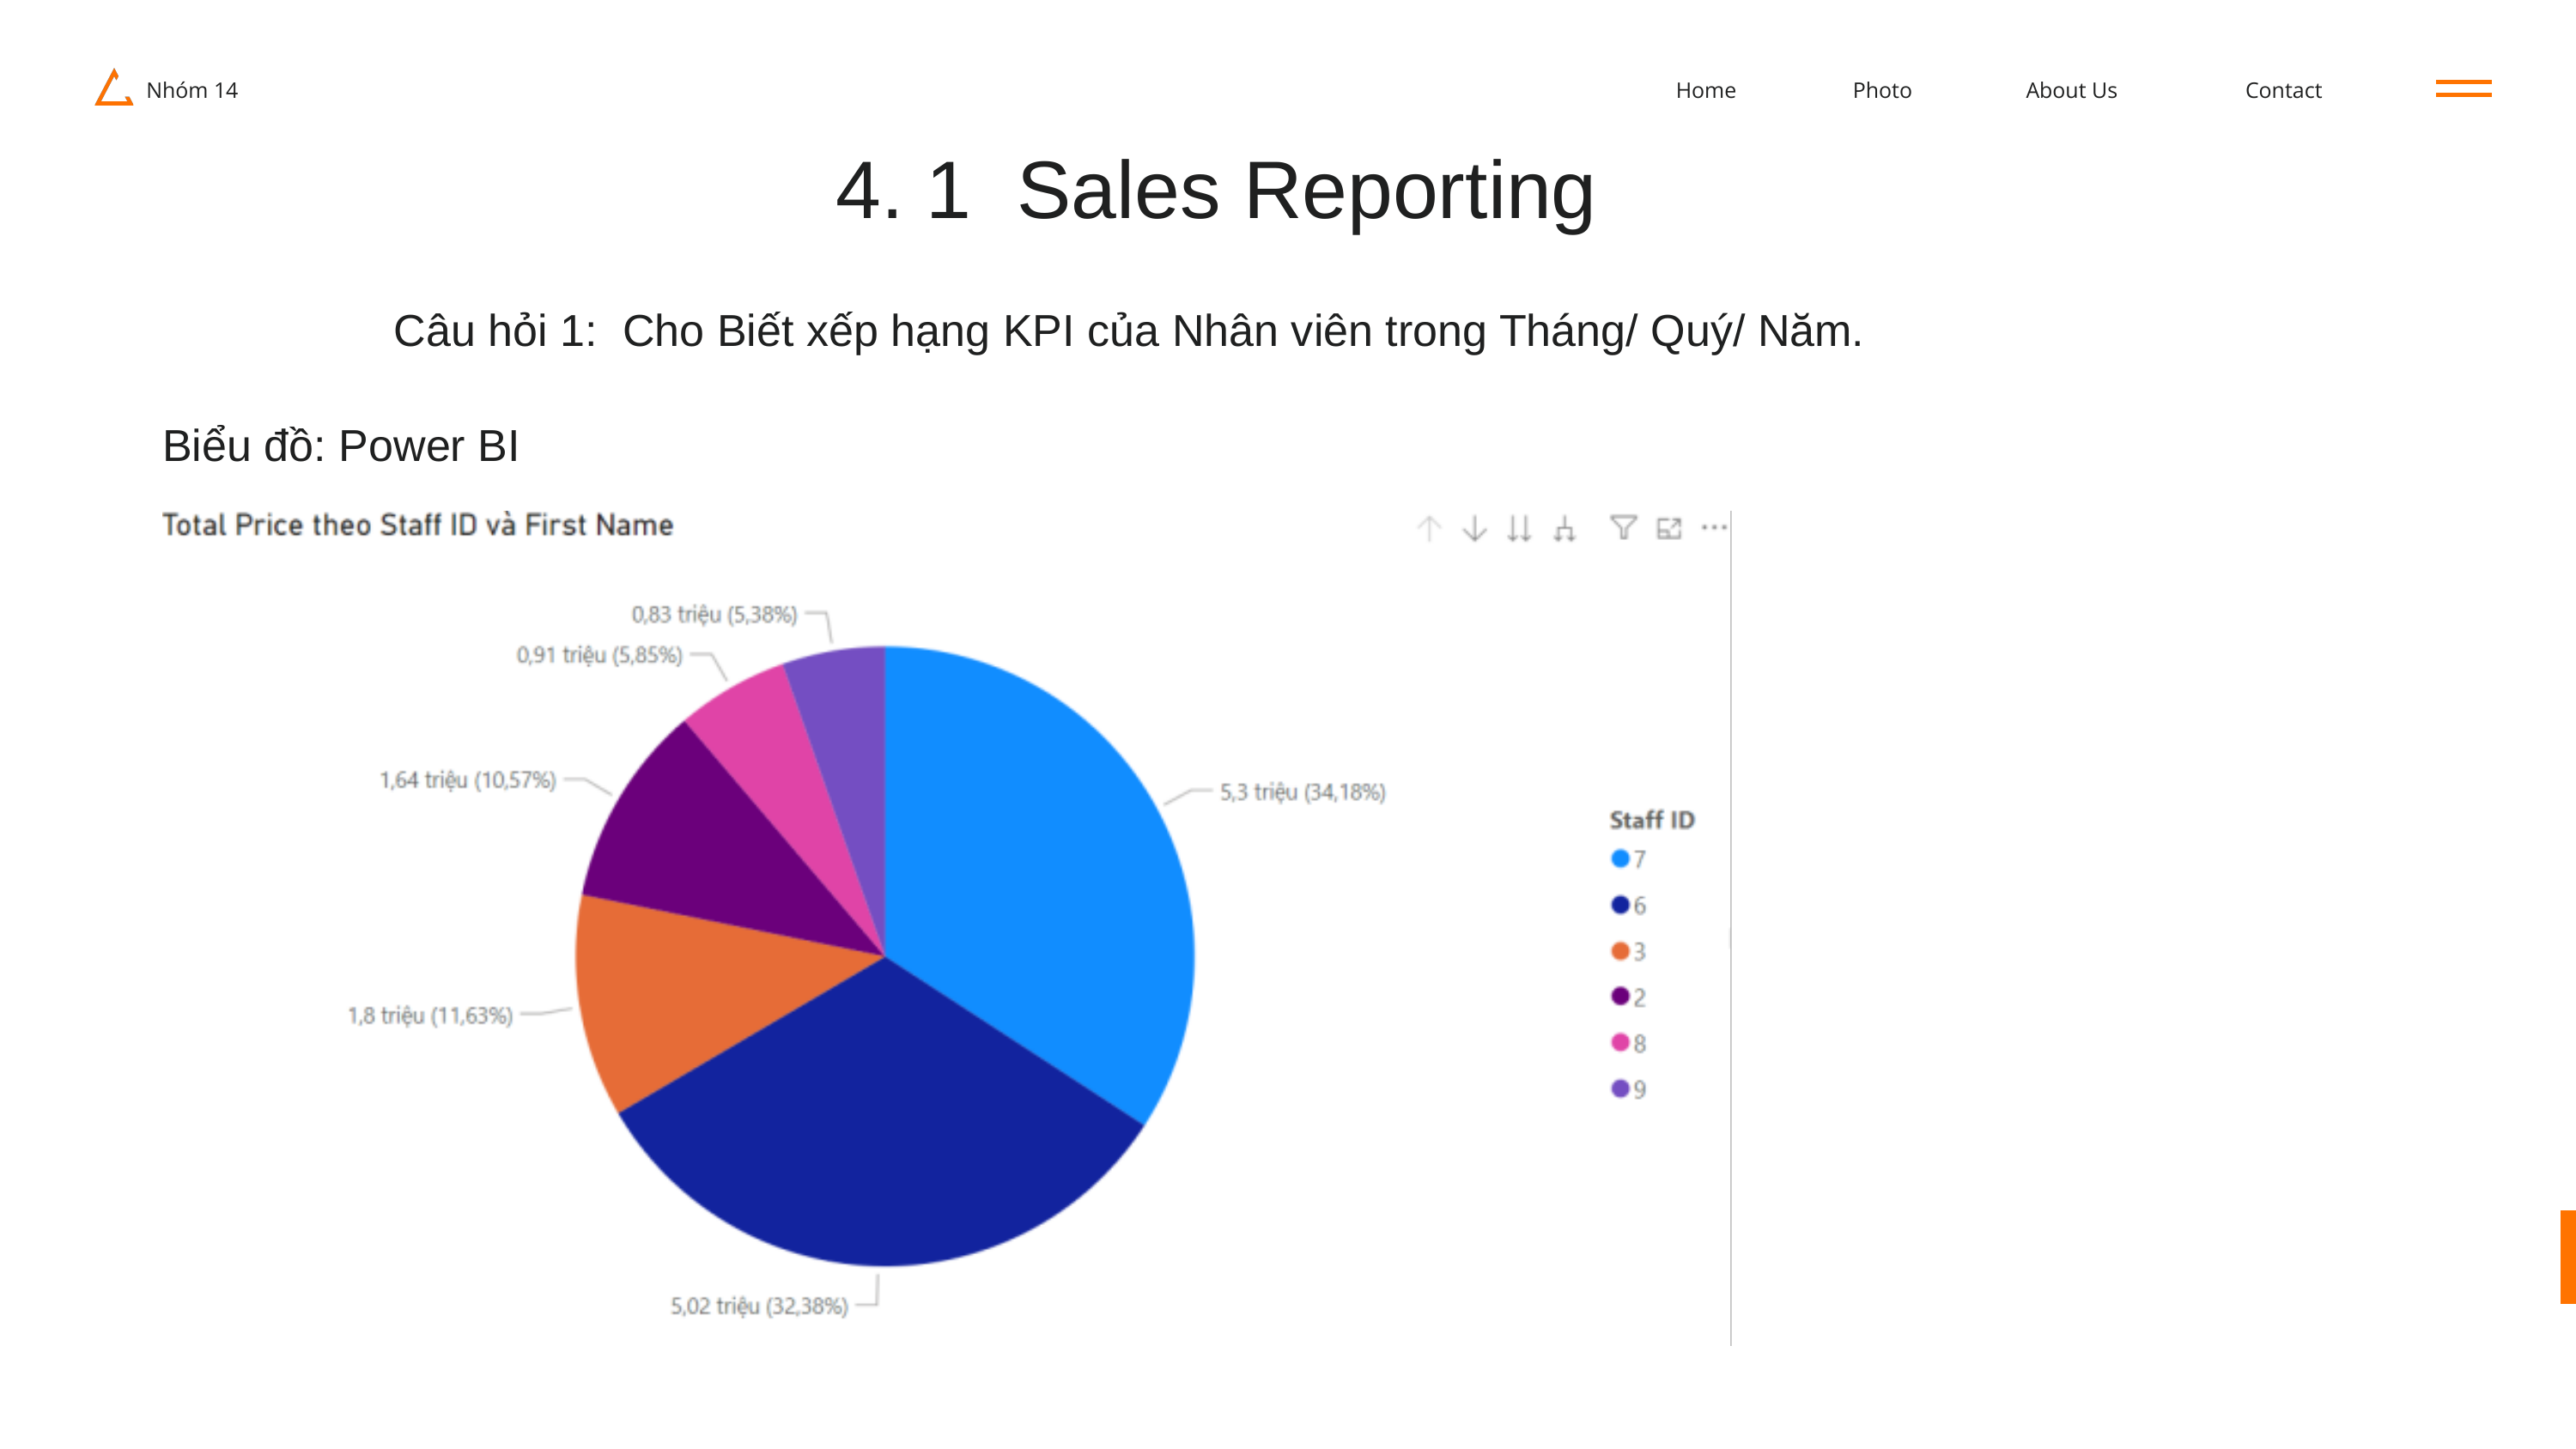

Nhóm 14
Home
Photo
About Us
Contact

4. 1  Sales Reporting
Câu hỏi 1:  Cho Biết xếp hạng KPI của Nhân viên trong Tháng/ Quý/ Năm.

Biểu đồ: Power BI